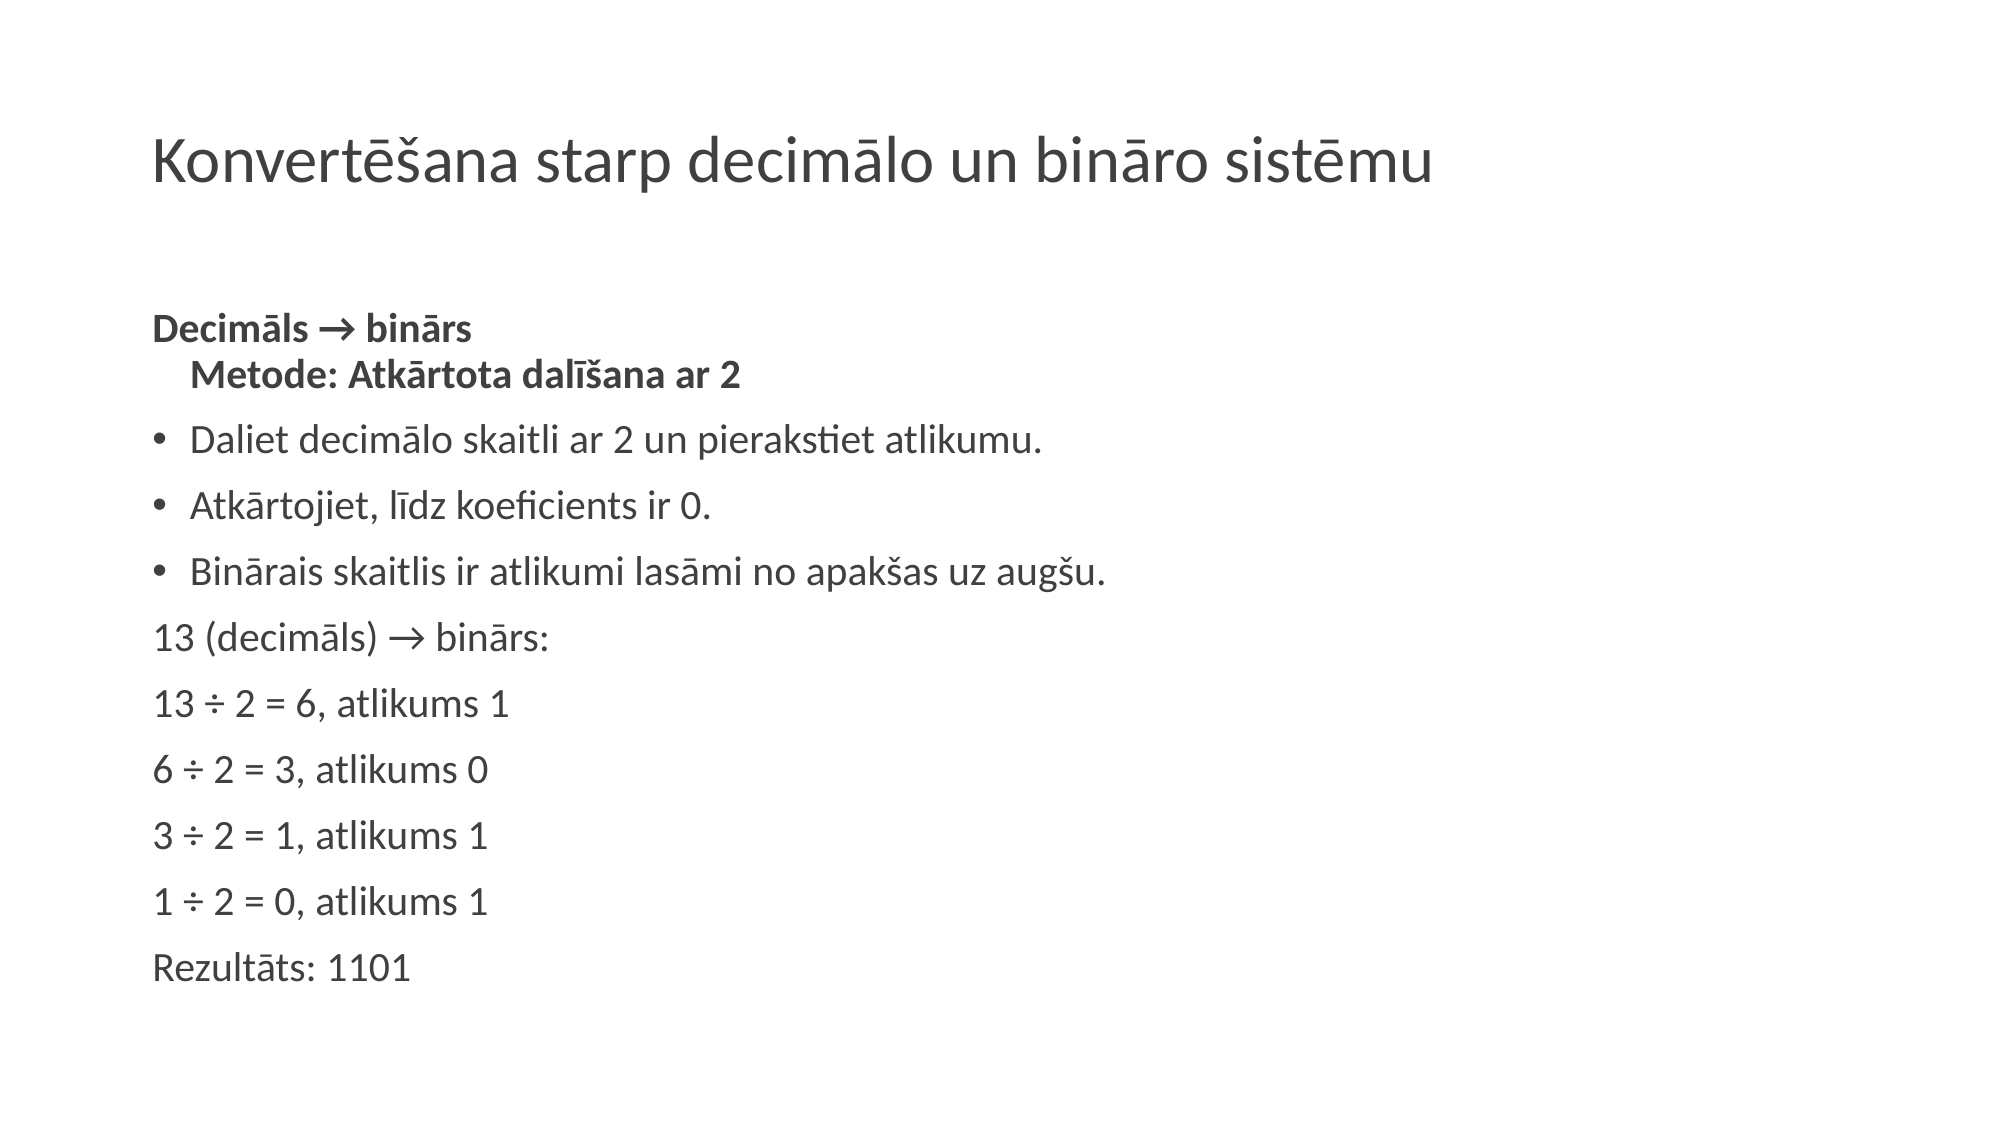

# Konvertēšana starp decimālo un bināro sistēmu
Decimāls → binārs
Metode: Atkārtota dalīšana ar 2
Daliet decimālo skaitli ar 2 un pierakstiet atlikumu.
Atkārtojiet, līdz koeficients ir 0.
Binārais skaitlis ir atlikumi lasāmi no apakšas uz augšu.
13 (decimāls) → binārs:
13 ÷ 2 = 6, atlikums 1
6 ÷ 2 = 3, atlikums 0
3 ÷ 2 = 1, atlikums 1
1 ÷ 2 = 0, atlikums 1
Rezultāts: 1101